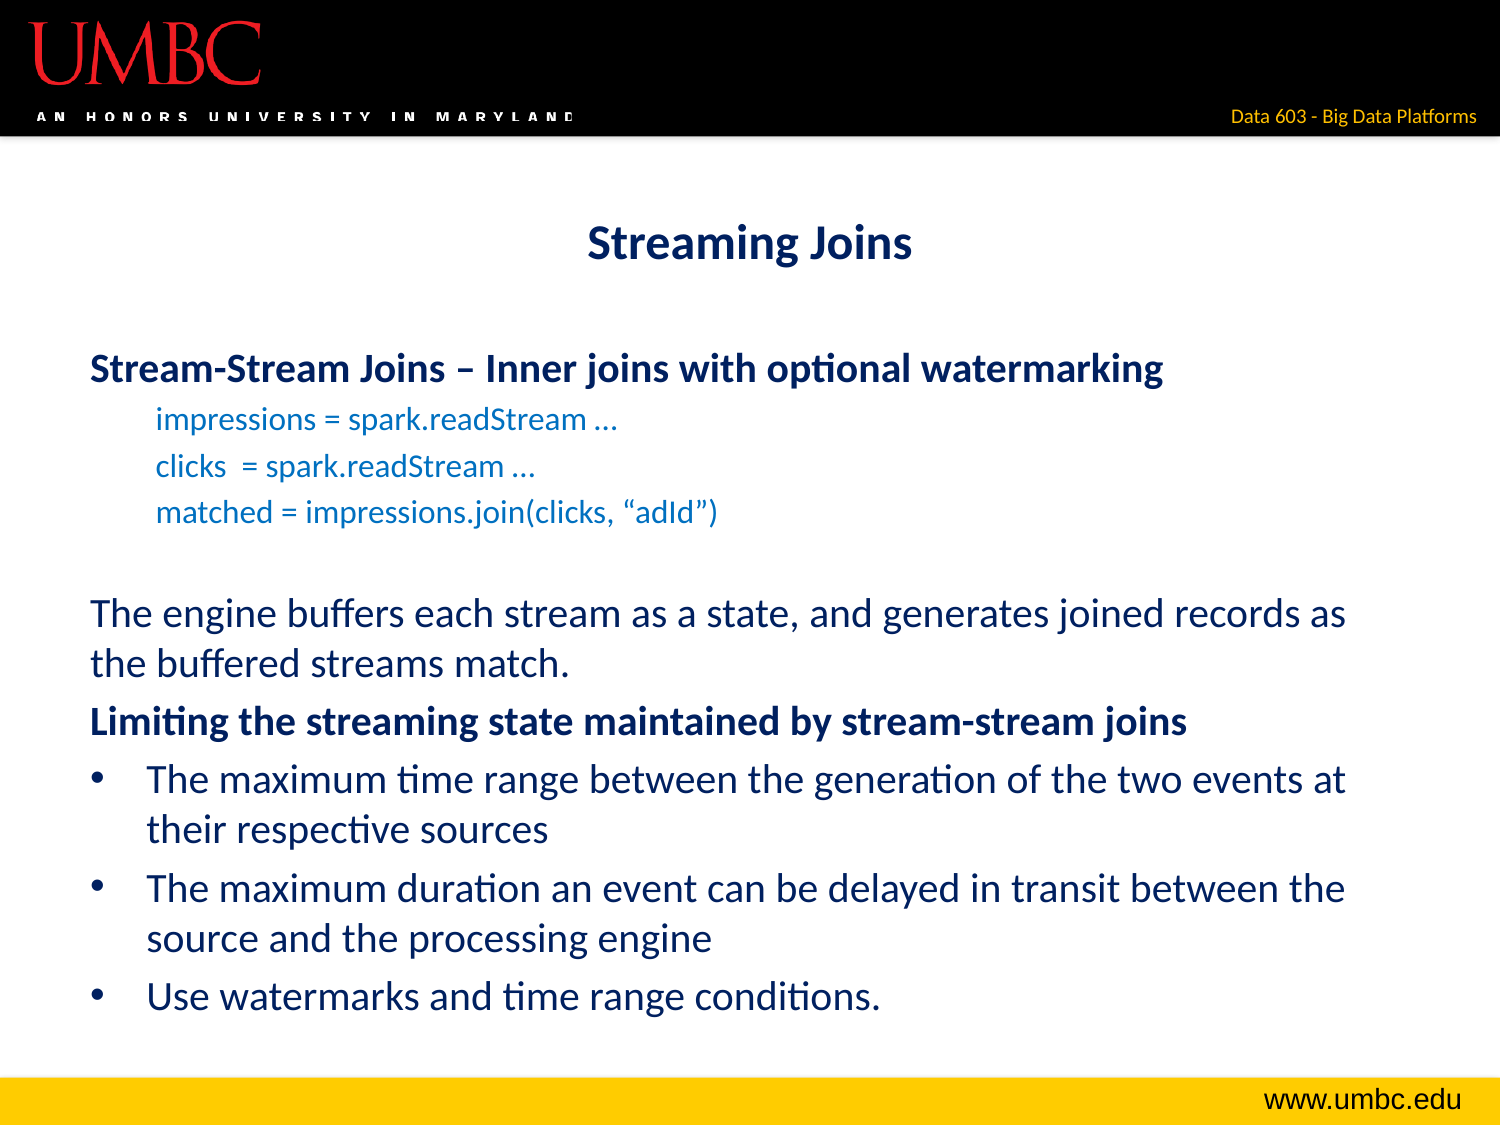

# Streaming Joins
Stream-Stream Joins – Inner joins with optional watermarking
impressions = spark.readStream …
clicks  = spark.readStream …
matched = impressions.join(clicks, “adId”)

The engine buffers each stream as a state, and generates joined records as the buffered streams match.
Limiting the streaming state maintained by stream-stream joins
The maximum time range between the generation of the two events at their respective sources
The maximum duration an event can be delayed in transit between the source and the processing engine
Use watermarks and time range conditions.